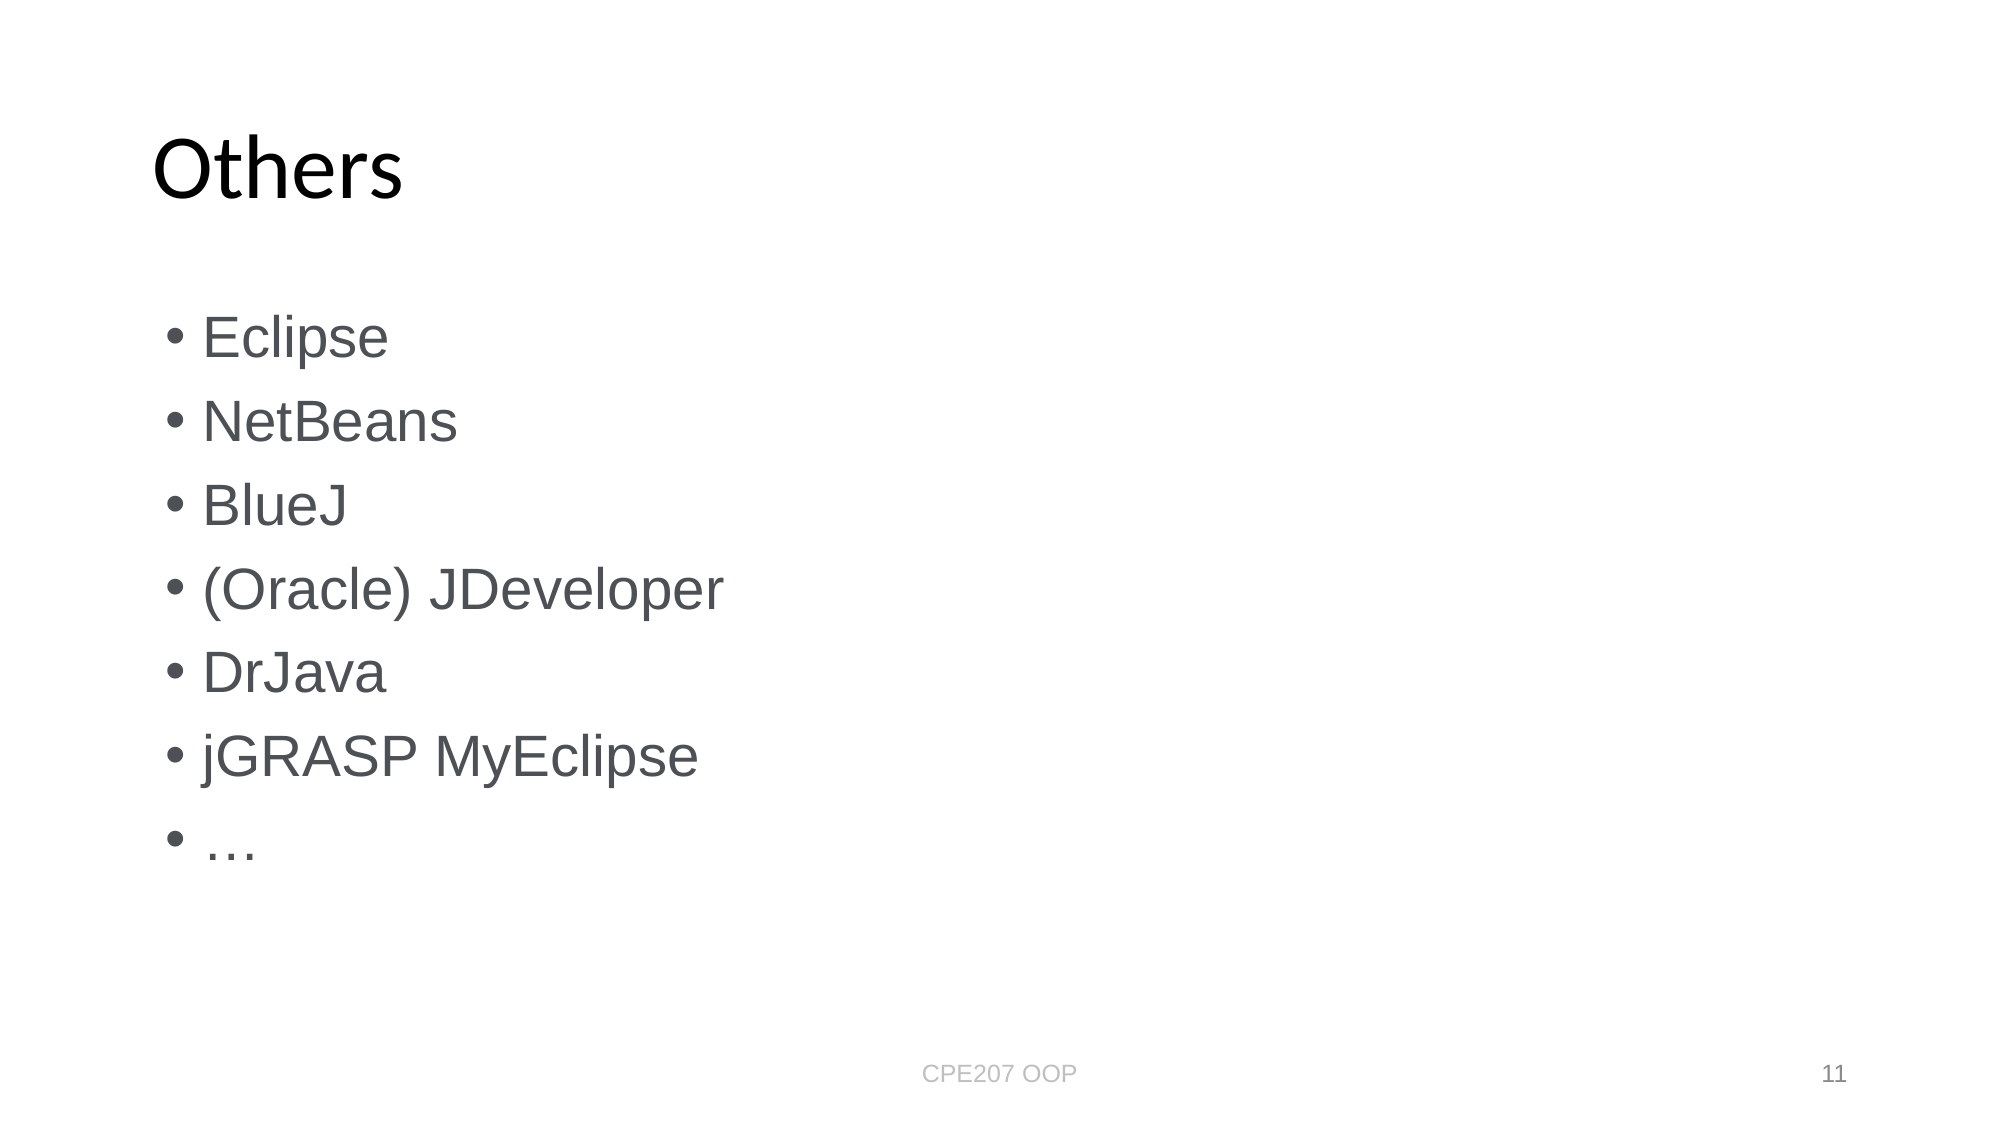

# Others
Eclipse
NetBeans
BlueJ
(Oracle) JDeveloper
DrJava
jGRASP MyEclipse
…
CPE207 OOP
11